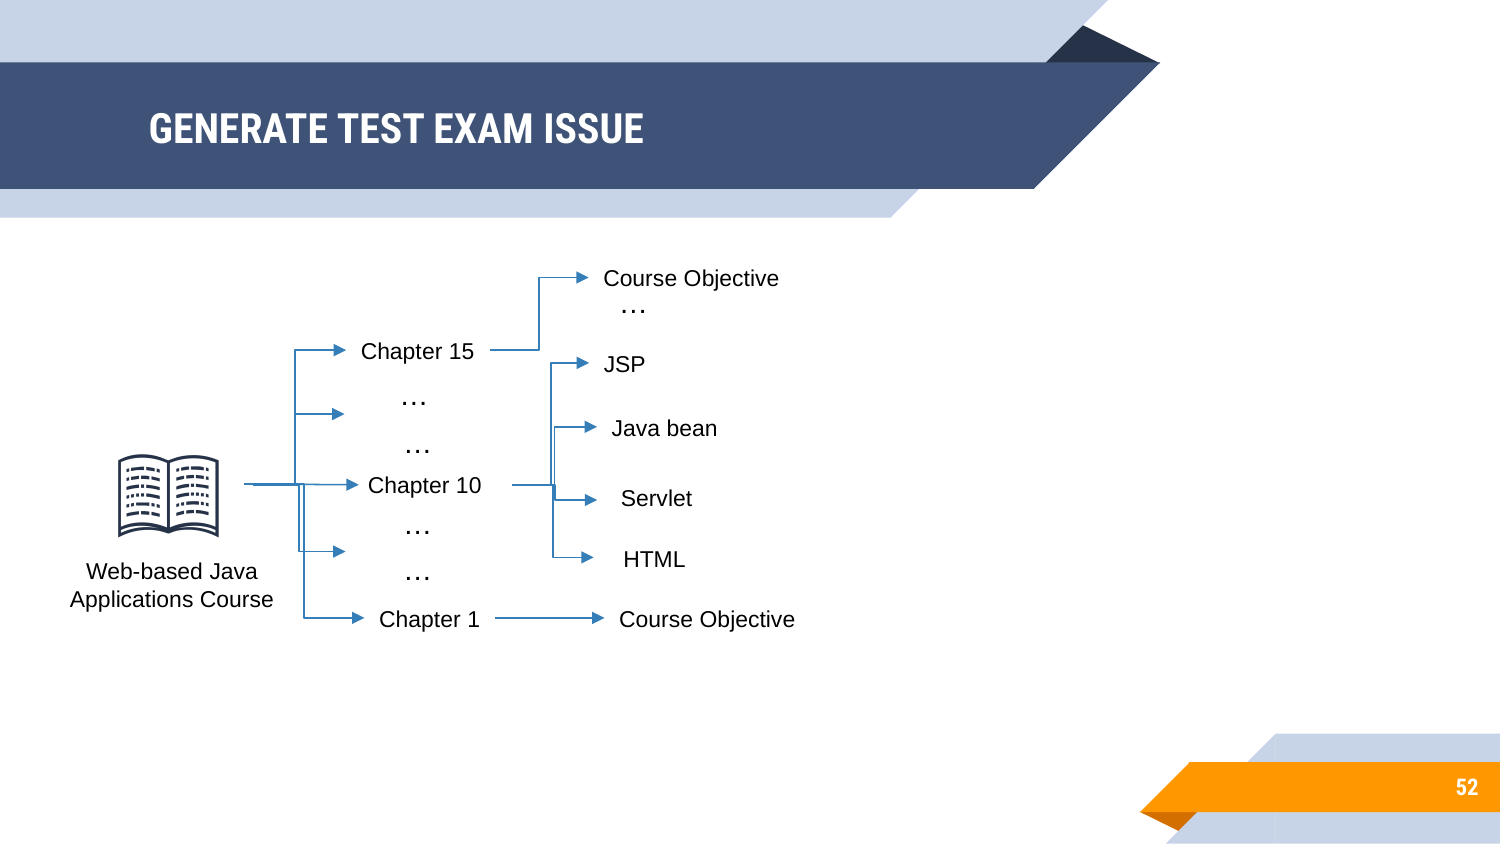

# GENERATE TEST EXAM ISSUE
Course Objective
…
Chapter 15
JSP
…
Java bean
📖
…
Chapter 10
Servlet
…
HTML
…
Web-based Java Applications Course
Chapter 1
Course Objective
52